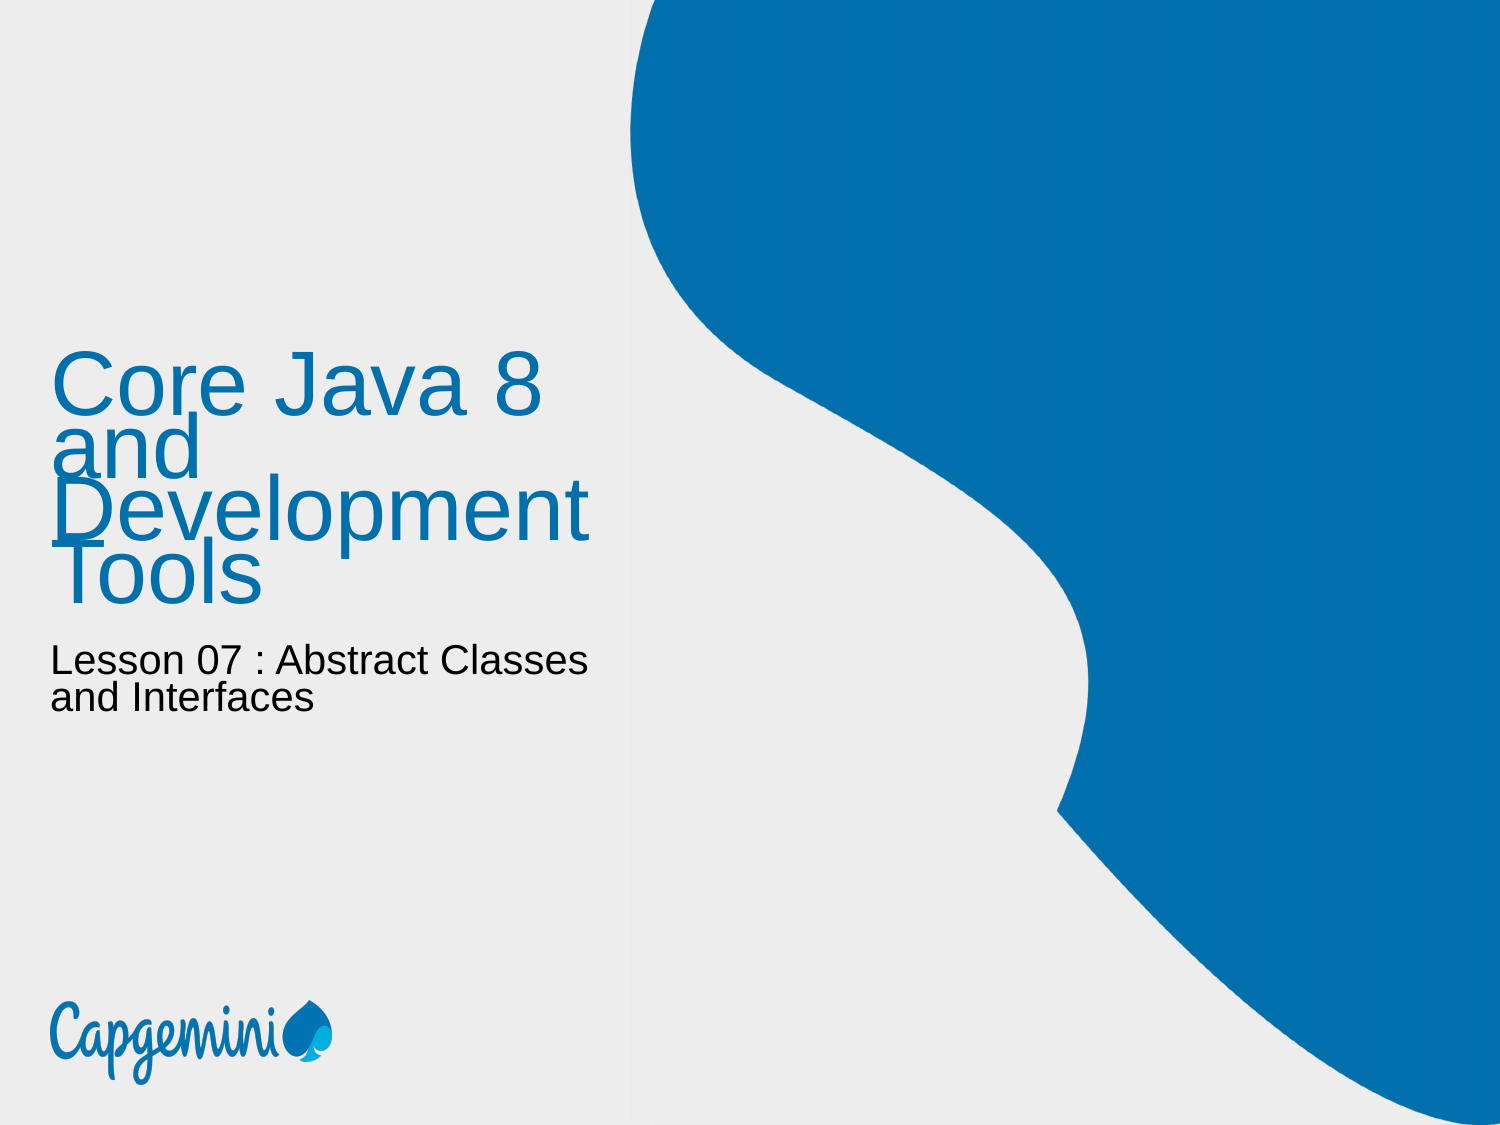

# Core Java 8  and Development Tools
Lesson 07 : Abstract Classes and Interfaces